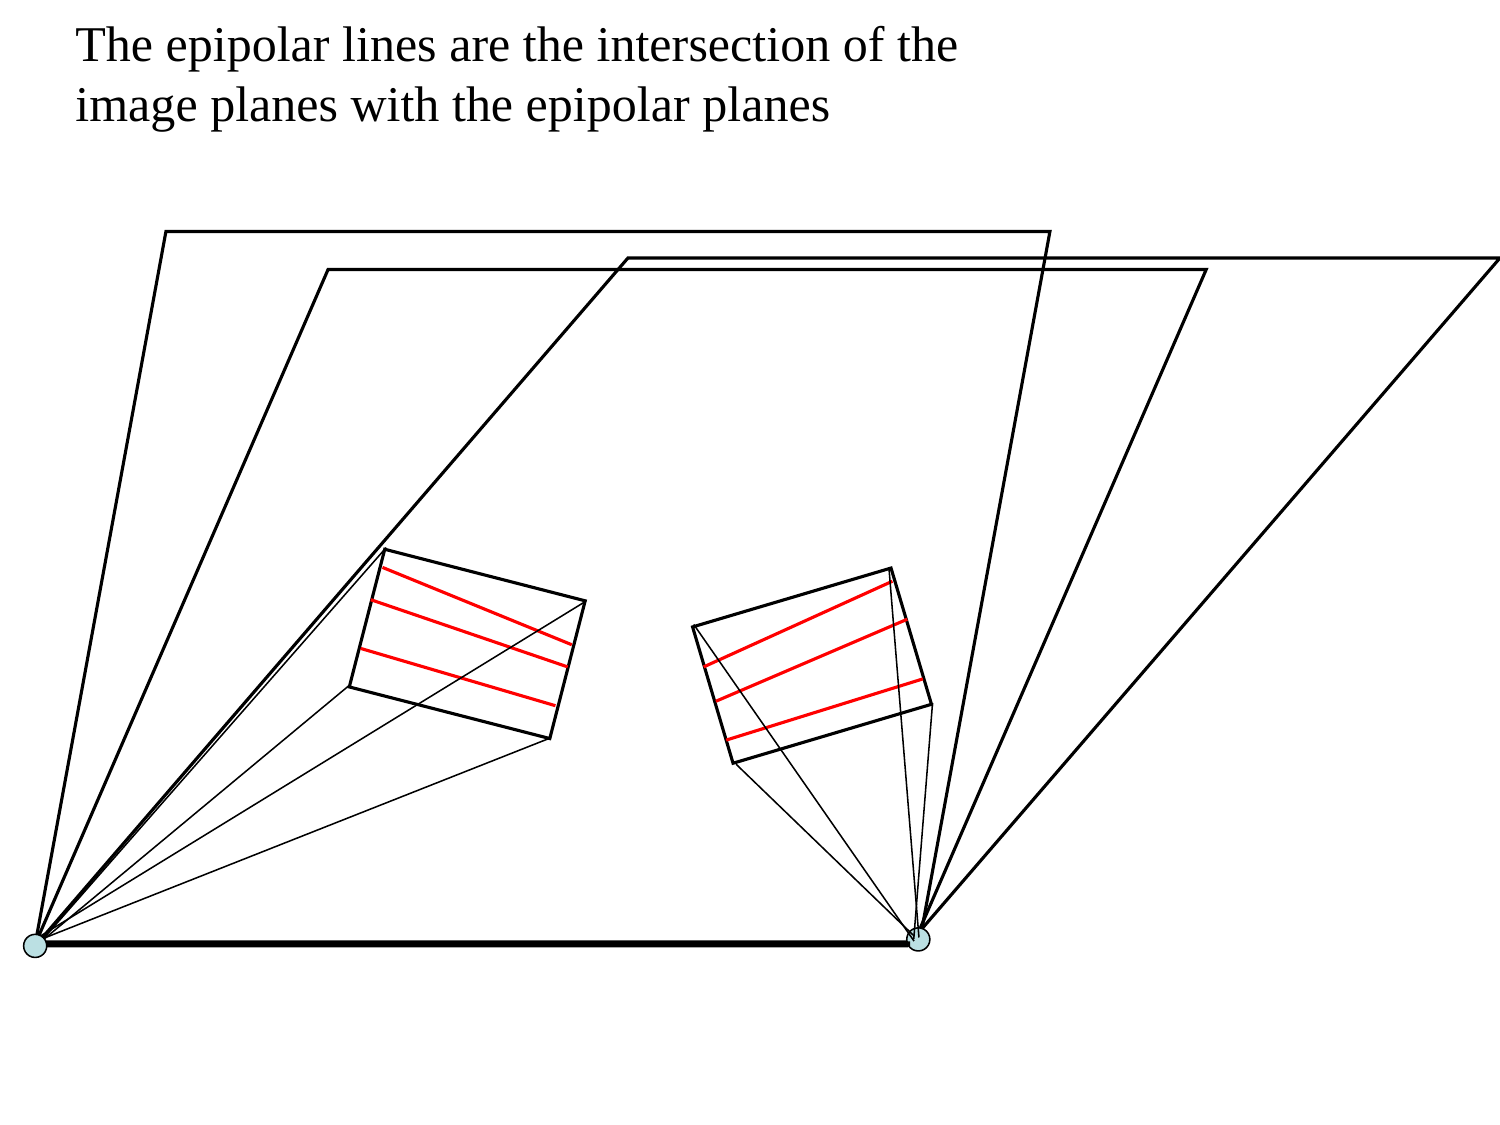

The epipolar lines are the intersection of the image planes with the epipolar planes